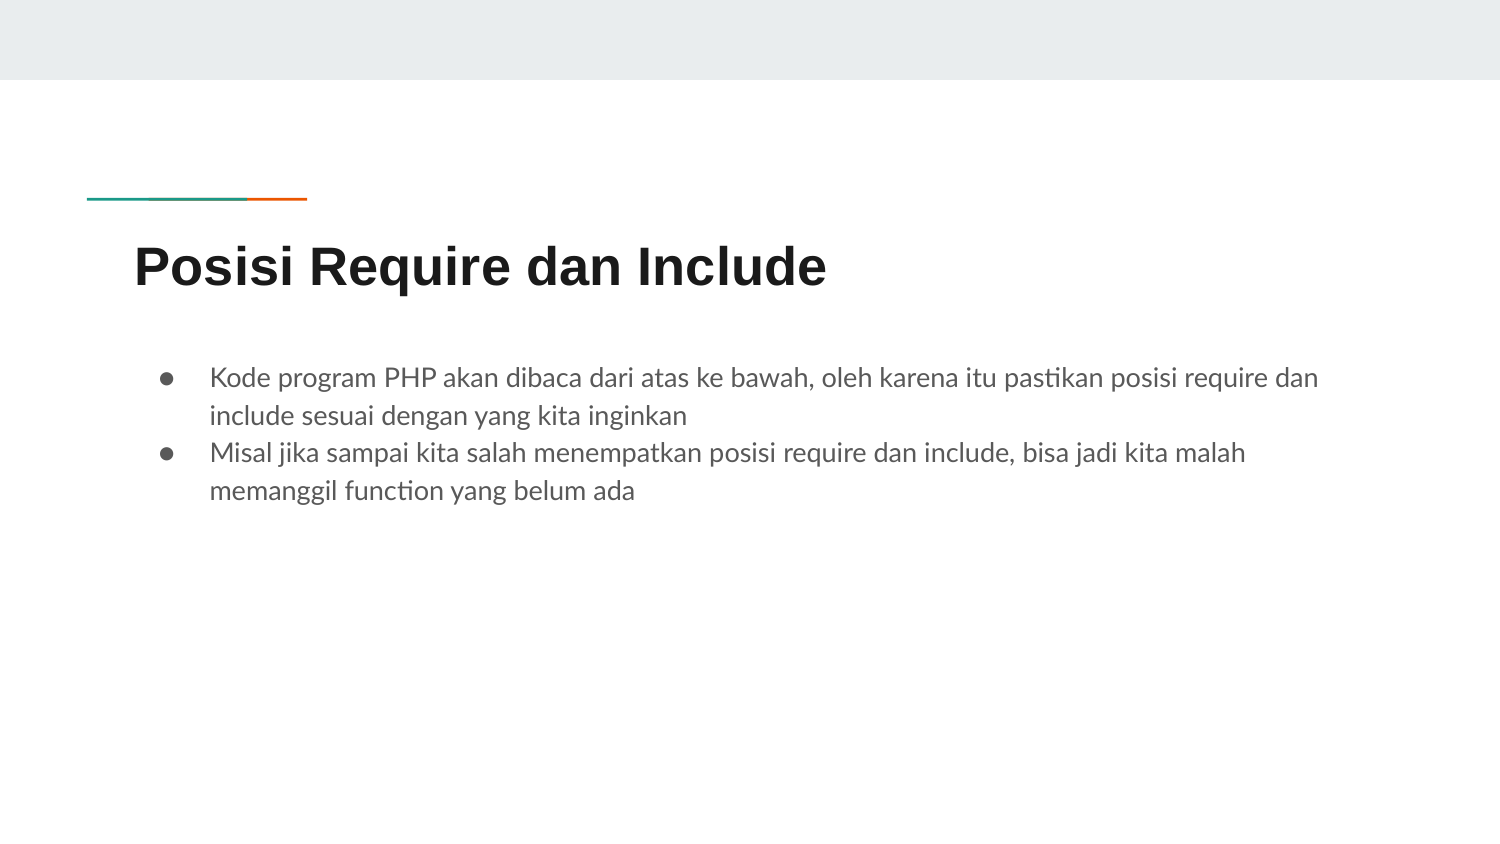

# Posisi Require dan Include
Kode program PHP akan dibaca dari atas ke bawah, oleh karena itu pastikan posisi require dan include sesuai dengan yang kita inginkan
Misal jika sampai kita salah menempatkan posisi require dan include, bisa jadi kita malah memanggil function yang belum ada